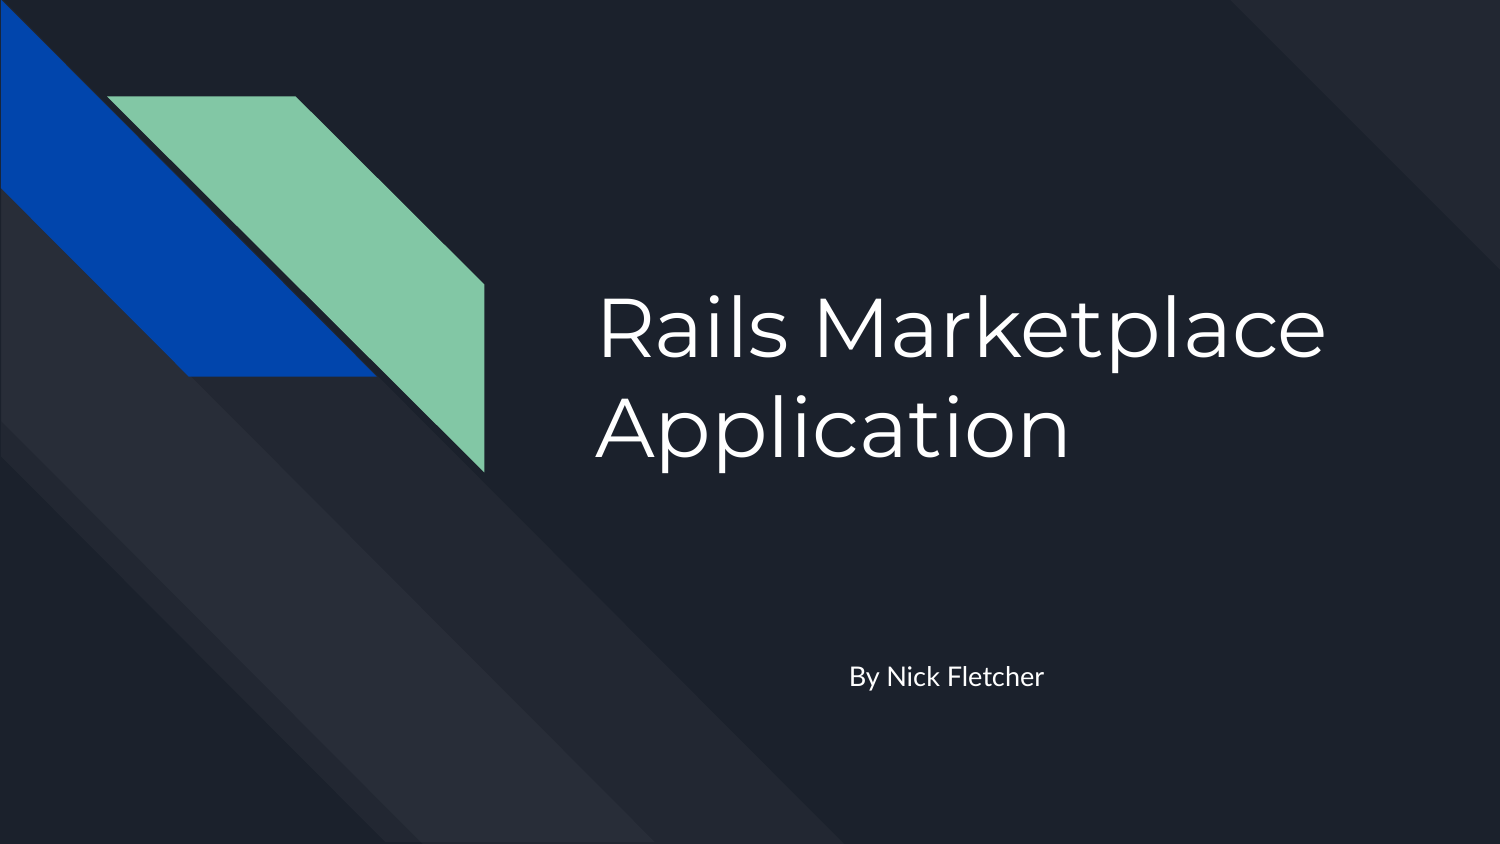

# Rails Marketplace
Application
By Nick Fletcher